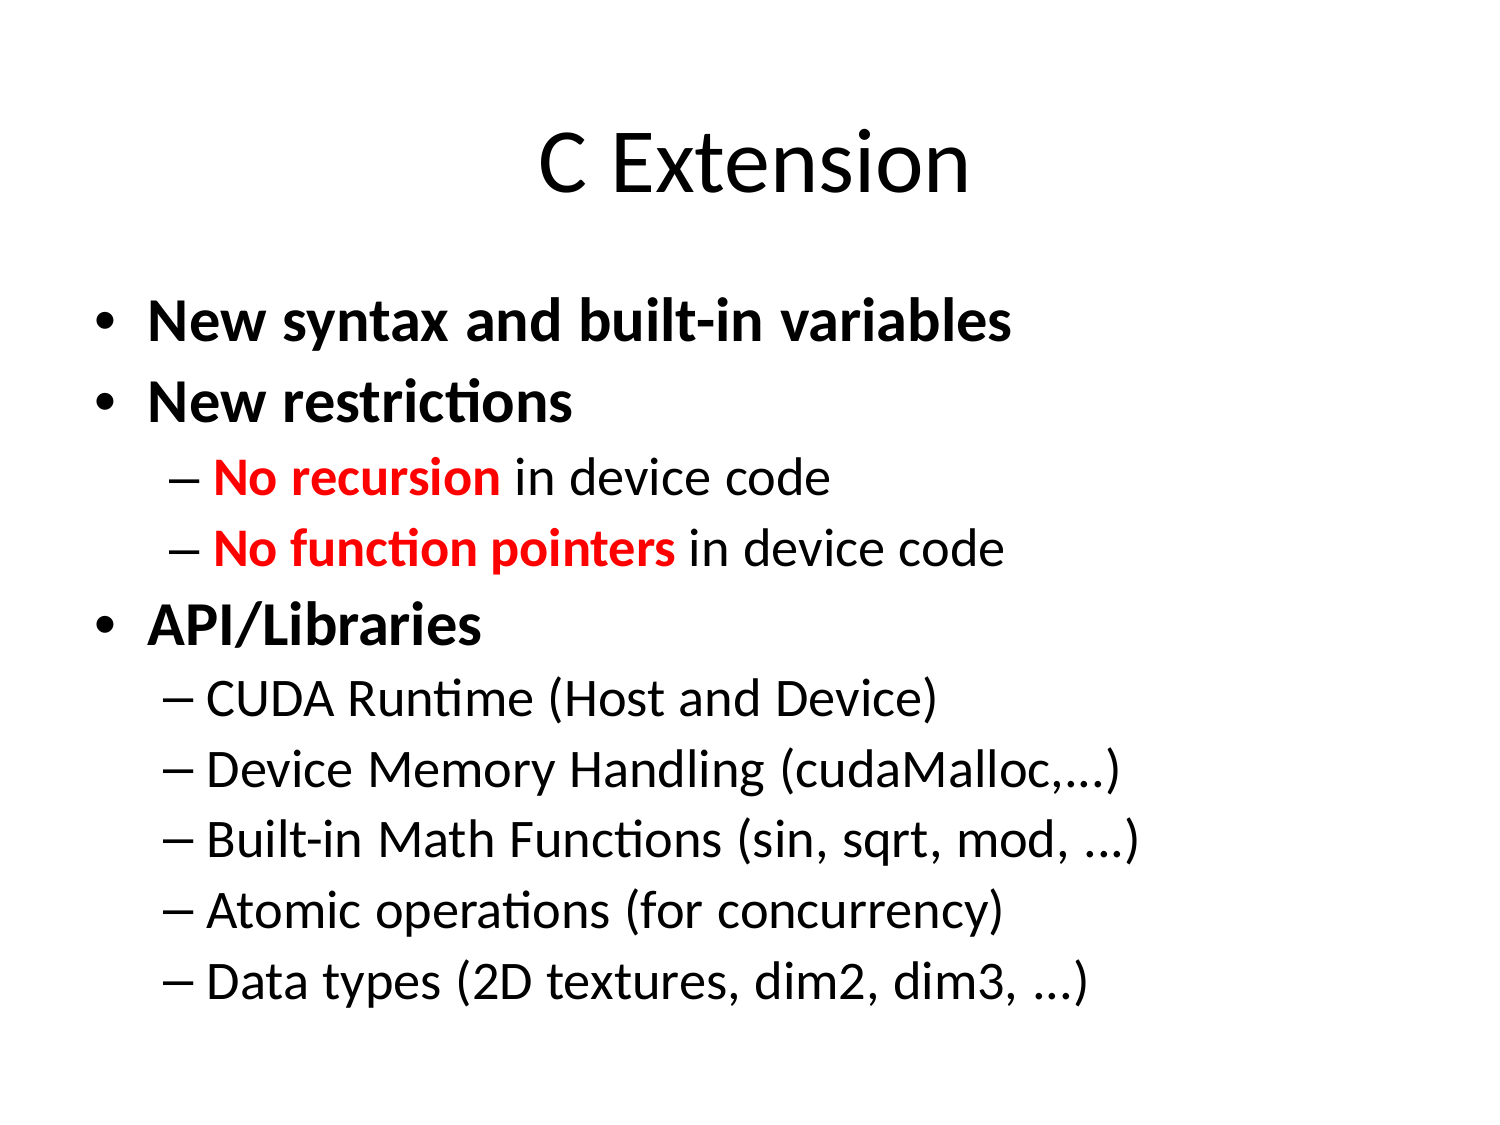

C Extension

•  New syntax and built-in variables
•  New restrictions
	– No recursion in device code
	– No function pointers in device code
•  API/Libraries
–
–
–
–
–
CUDA Runtime (Host and Device)
Device Memory Handling (cudaMalloc,...)
Built-in Math Functions (sin, sqrt, mod, ...)
Atomic operations (for concurrency)
Data types (2D textures, dim2, dim3, ...)